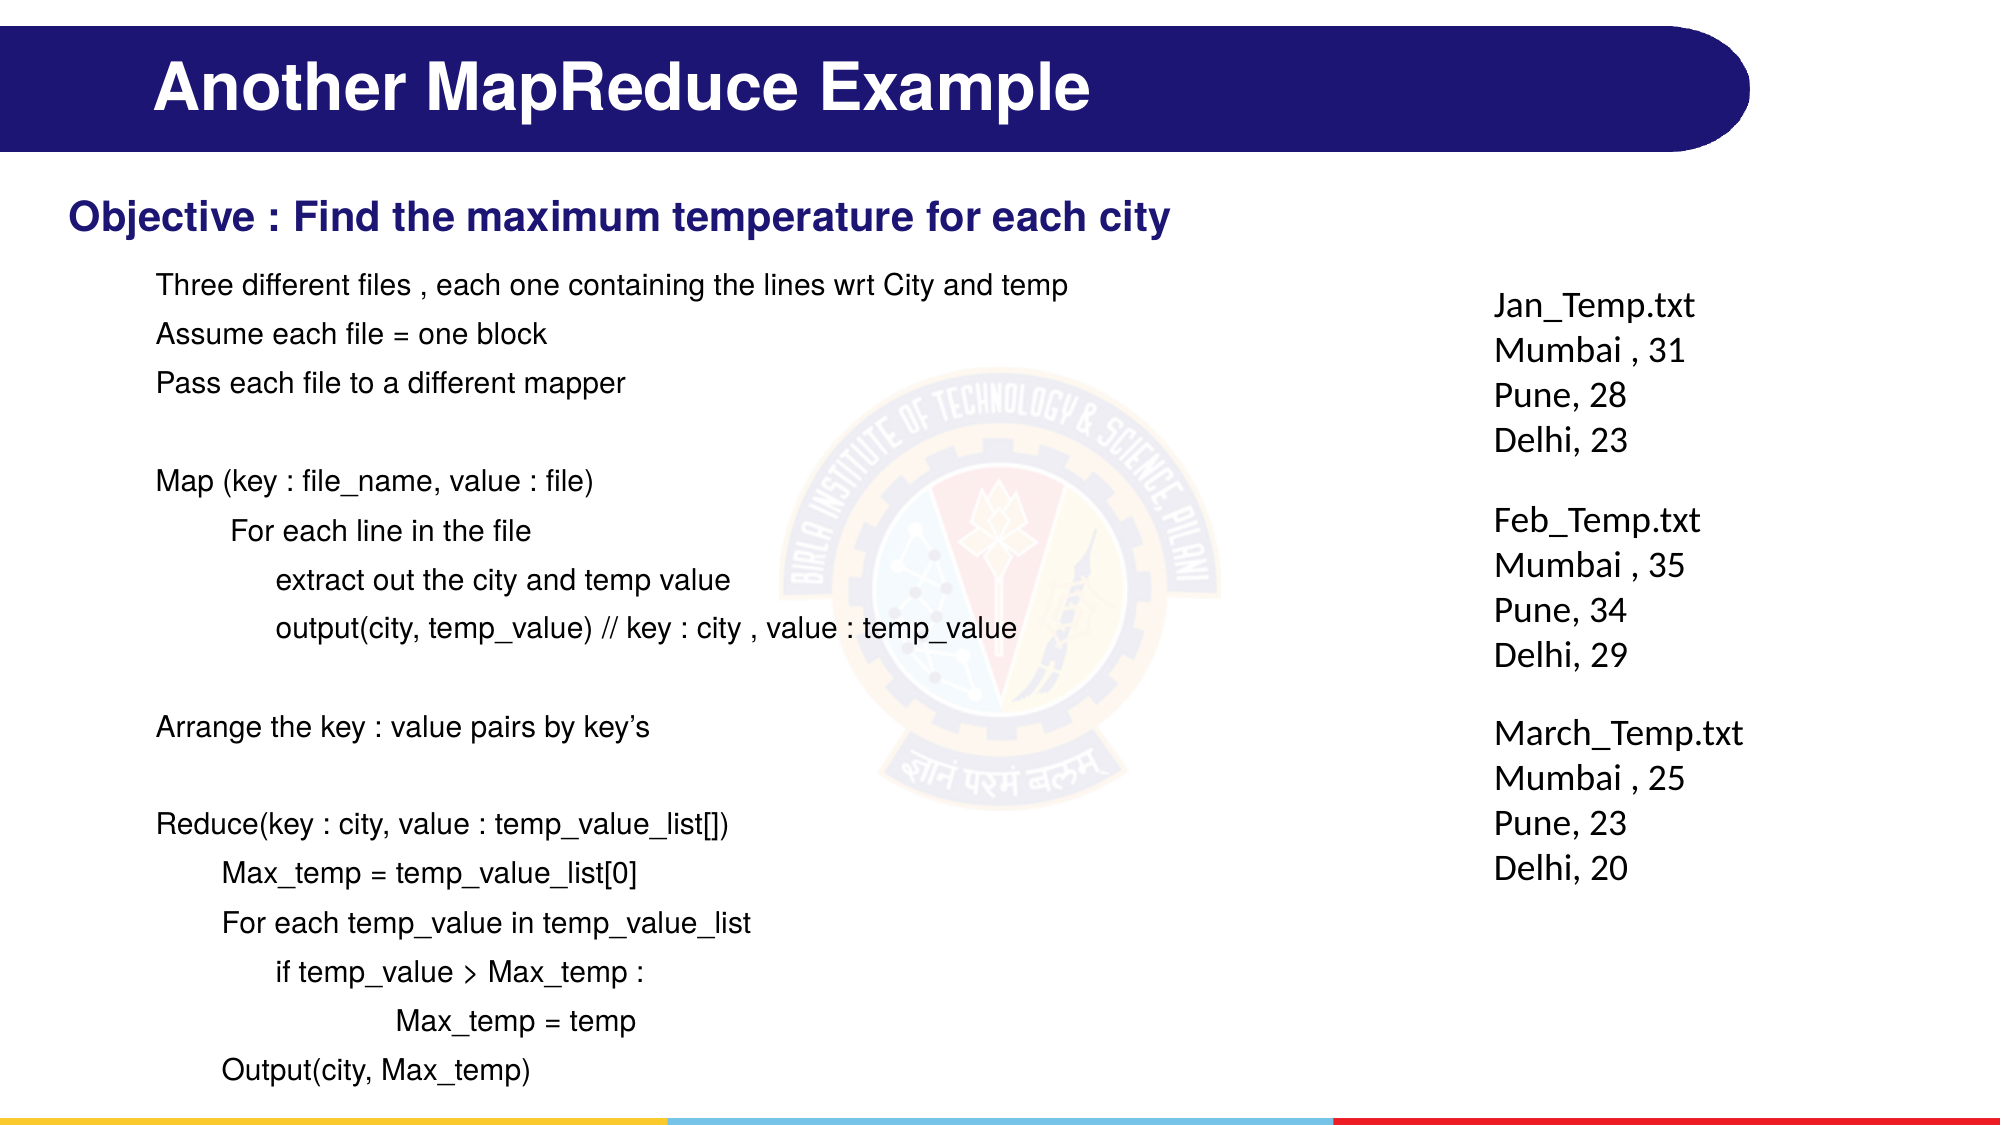

# Another MapReduce Example
Objective : Find the maximum temperature for each city
Three different files , each one containing the lines wrt City and temp
Assume each file = one block
Pass each file to a different mapper

Map (key : file_name, value : file)
         For each line in the file
	extract out the city and temp value
	output(city, temp_value) // key : city , value : temp_value

Arrange the key : value pairs by key’s

Reduce(key : city, value : temp_value_list[])
        Max_temp = temp_value_list[0]
        For each temp_value in temp_value_list
	if temp_value > Max_temp :
		Max_temp = temp
        Output(city, Max_temp)

Jan_Temp.txt
Mumbai , 31
Pune, 28
Delhi, 23

Feb_Temp.txt
Mumbai , 35
Pune, 34
Delhi, 29

March_Temp.txt
Mumbai , 25
Pune, 23
Delhi, 20